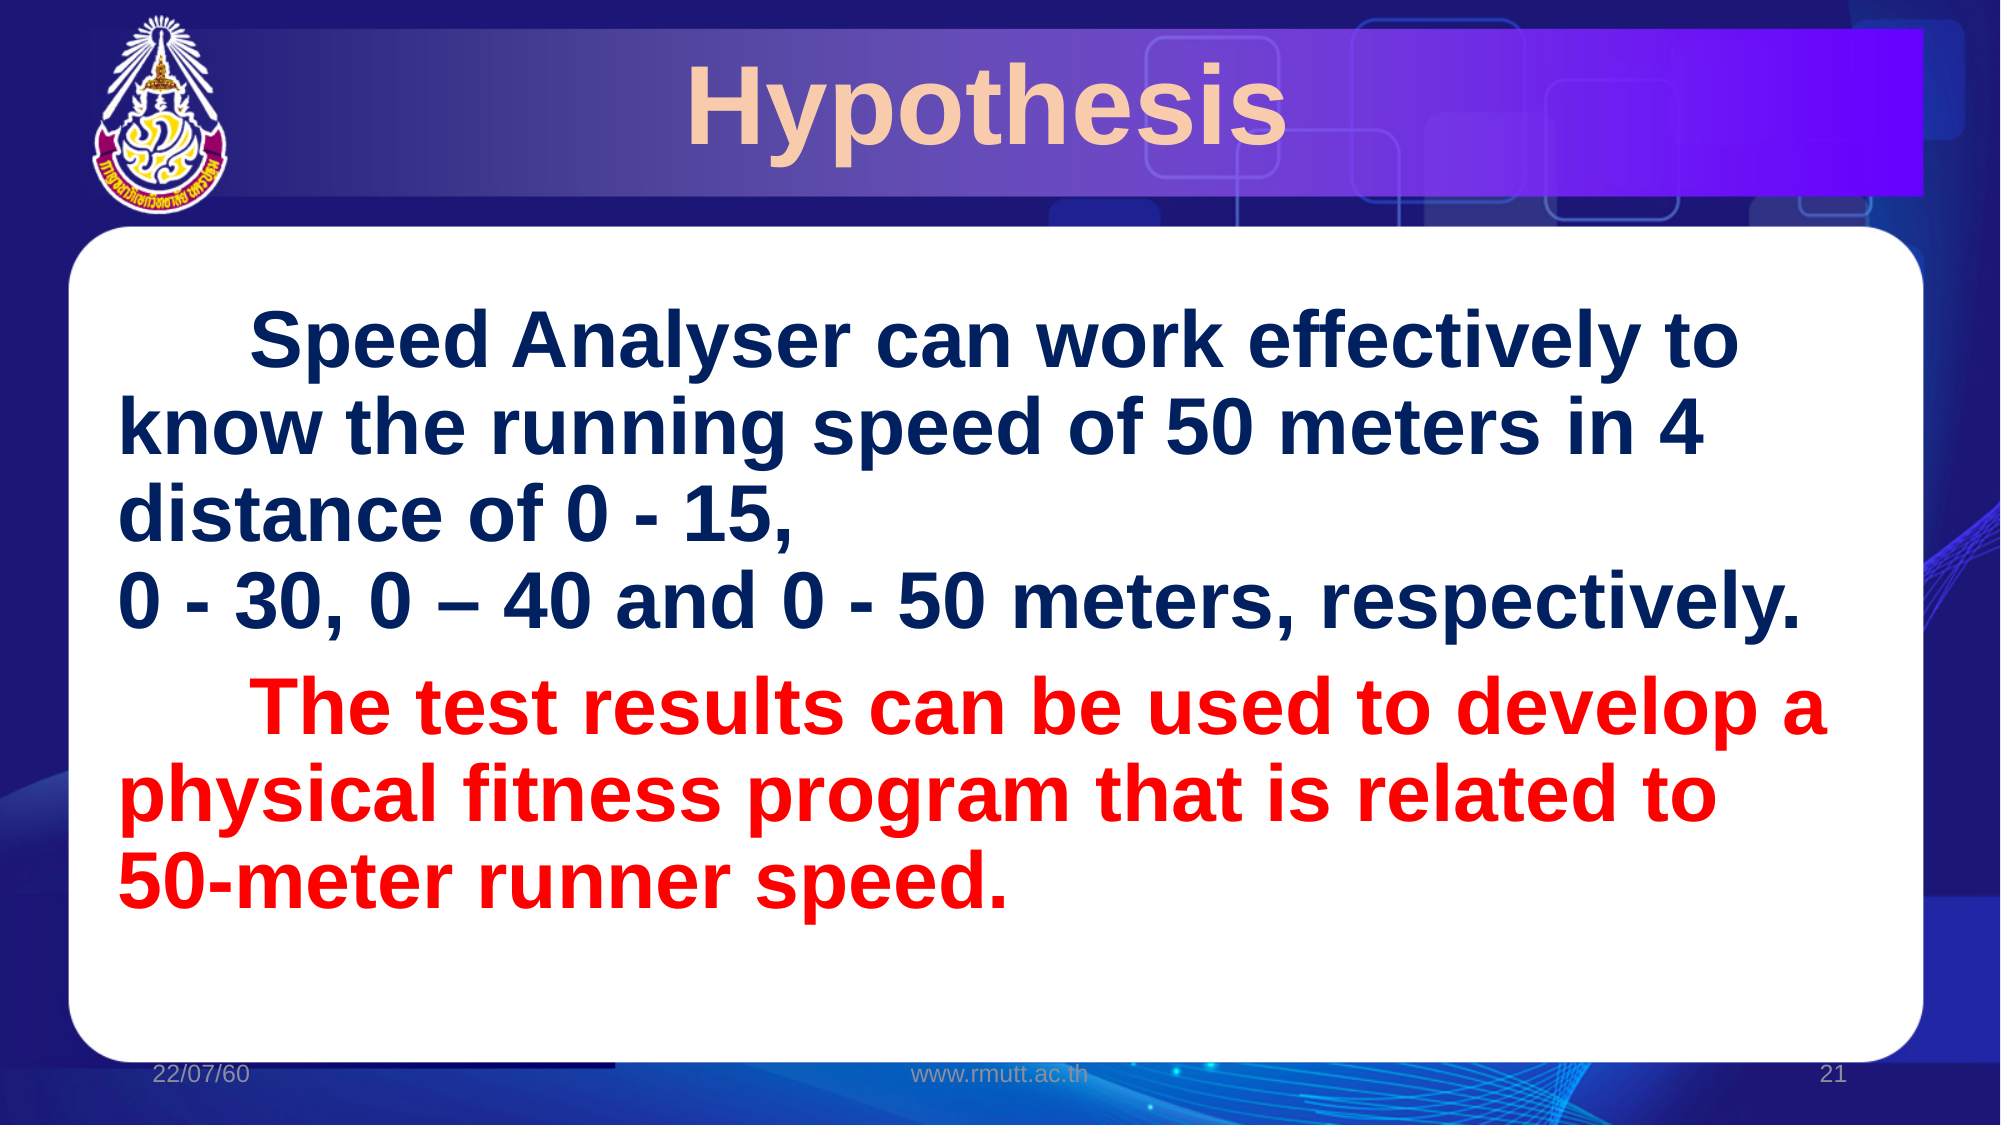

# Hypothesis
	Speed Analyser can work effectively to know the running speed of 50 meters in 4 distance of 0 - 15,
0 - 30, 0 – 40 and 0 - 50 meters, respectively.
	The test results can be used to develop a physical fitness program that is related to 50-meter runner speed.
22/07/60
www.rmutt.ac.th
21